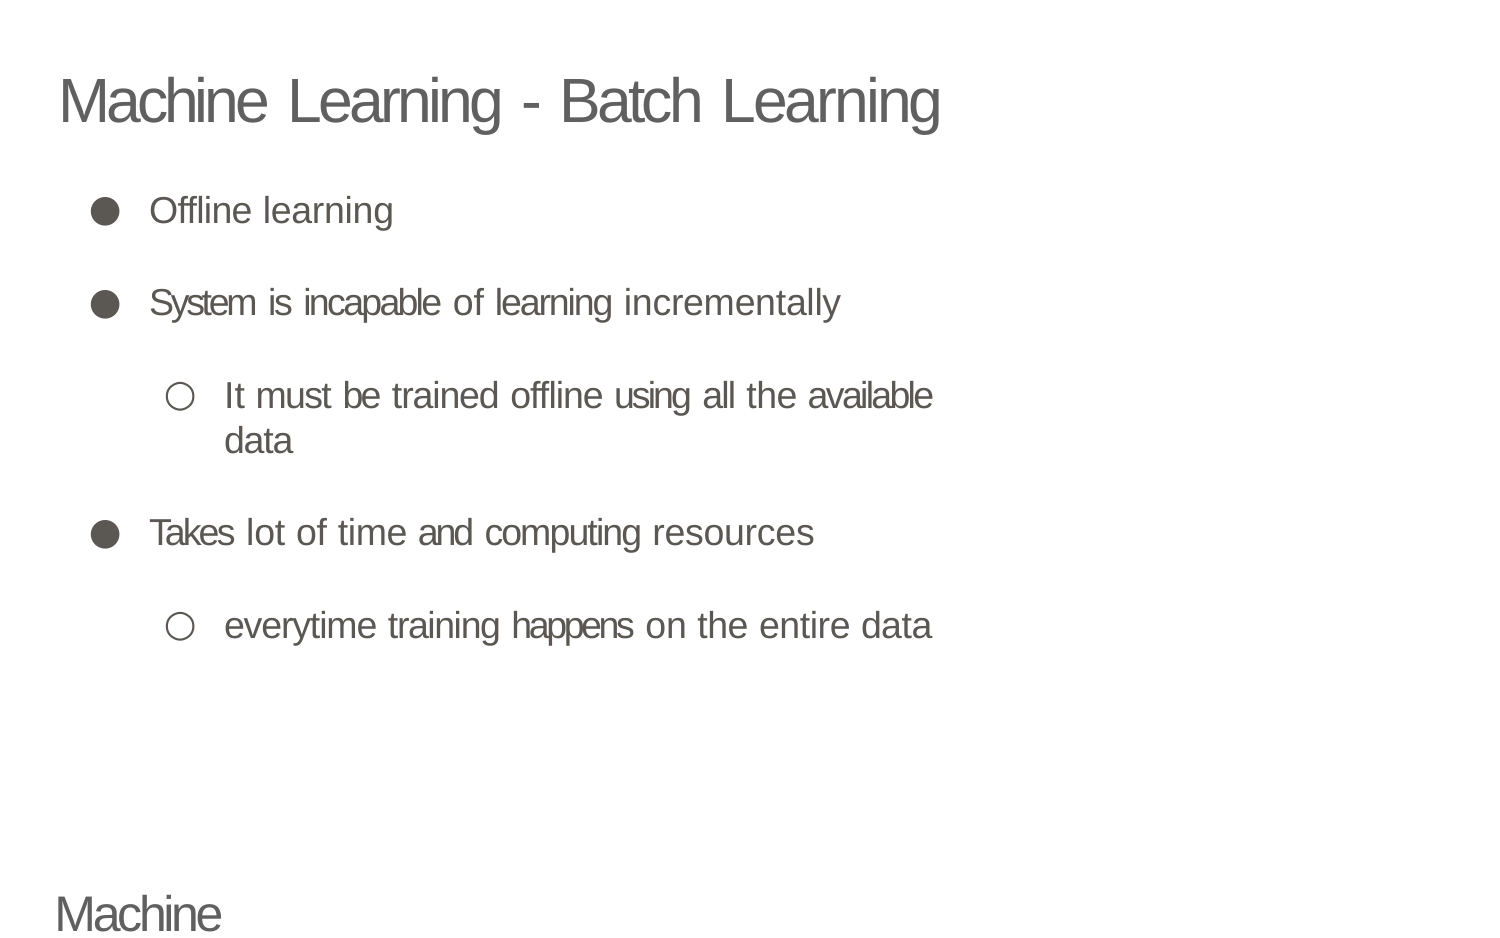

# Machine Learning - Batch Learning
Offline learning

System is incapable of learning incrementally

It must be trained offline using all the available data

Takes lot of time and computing resources

everytime training happens on the entire data
Machine Learning